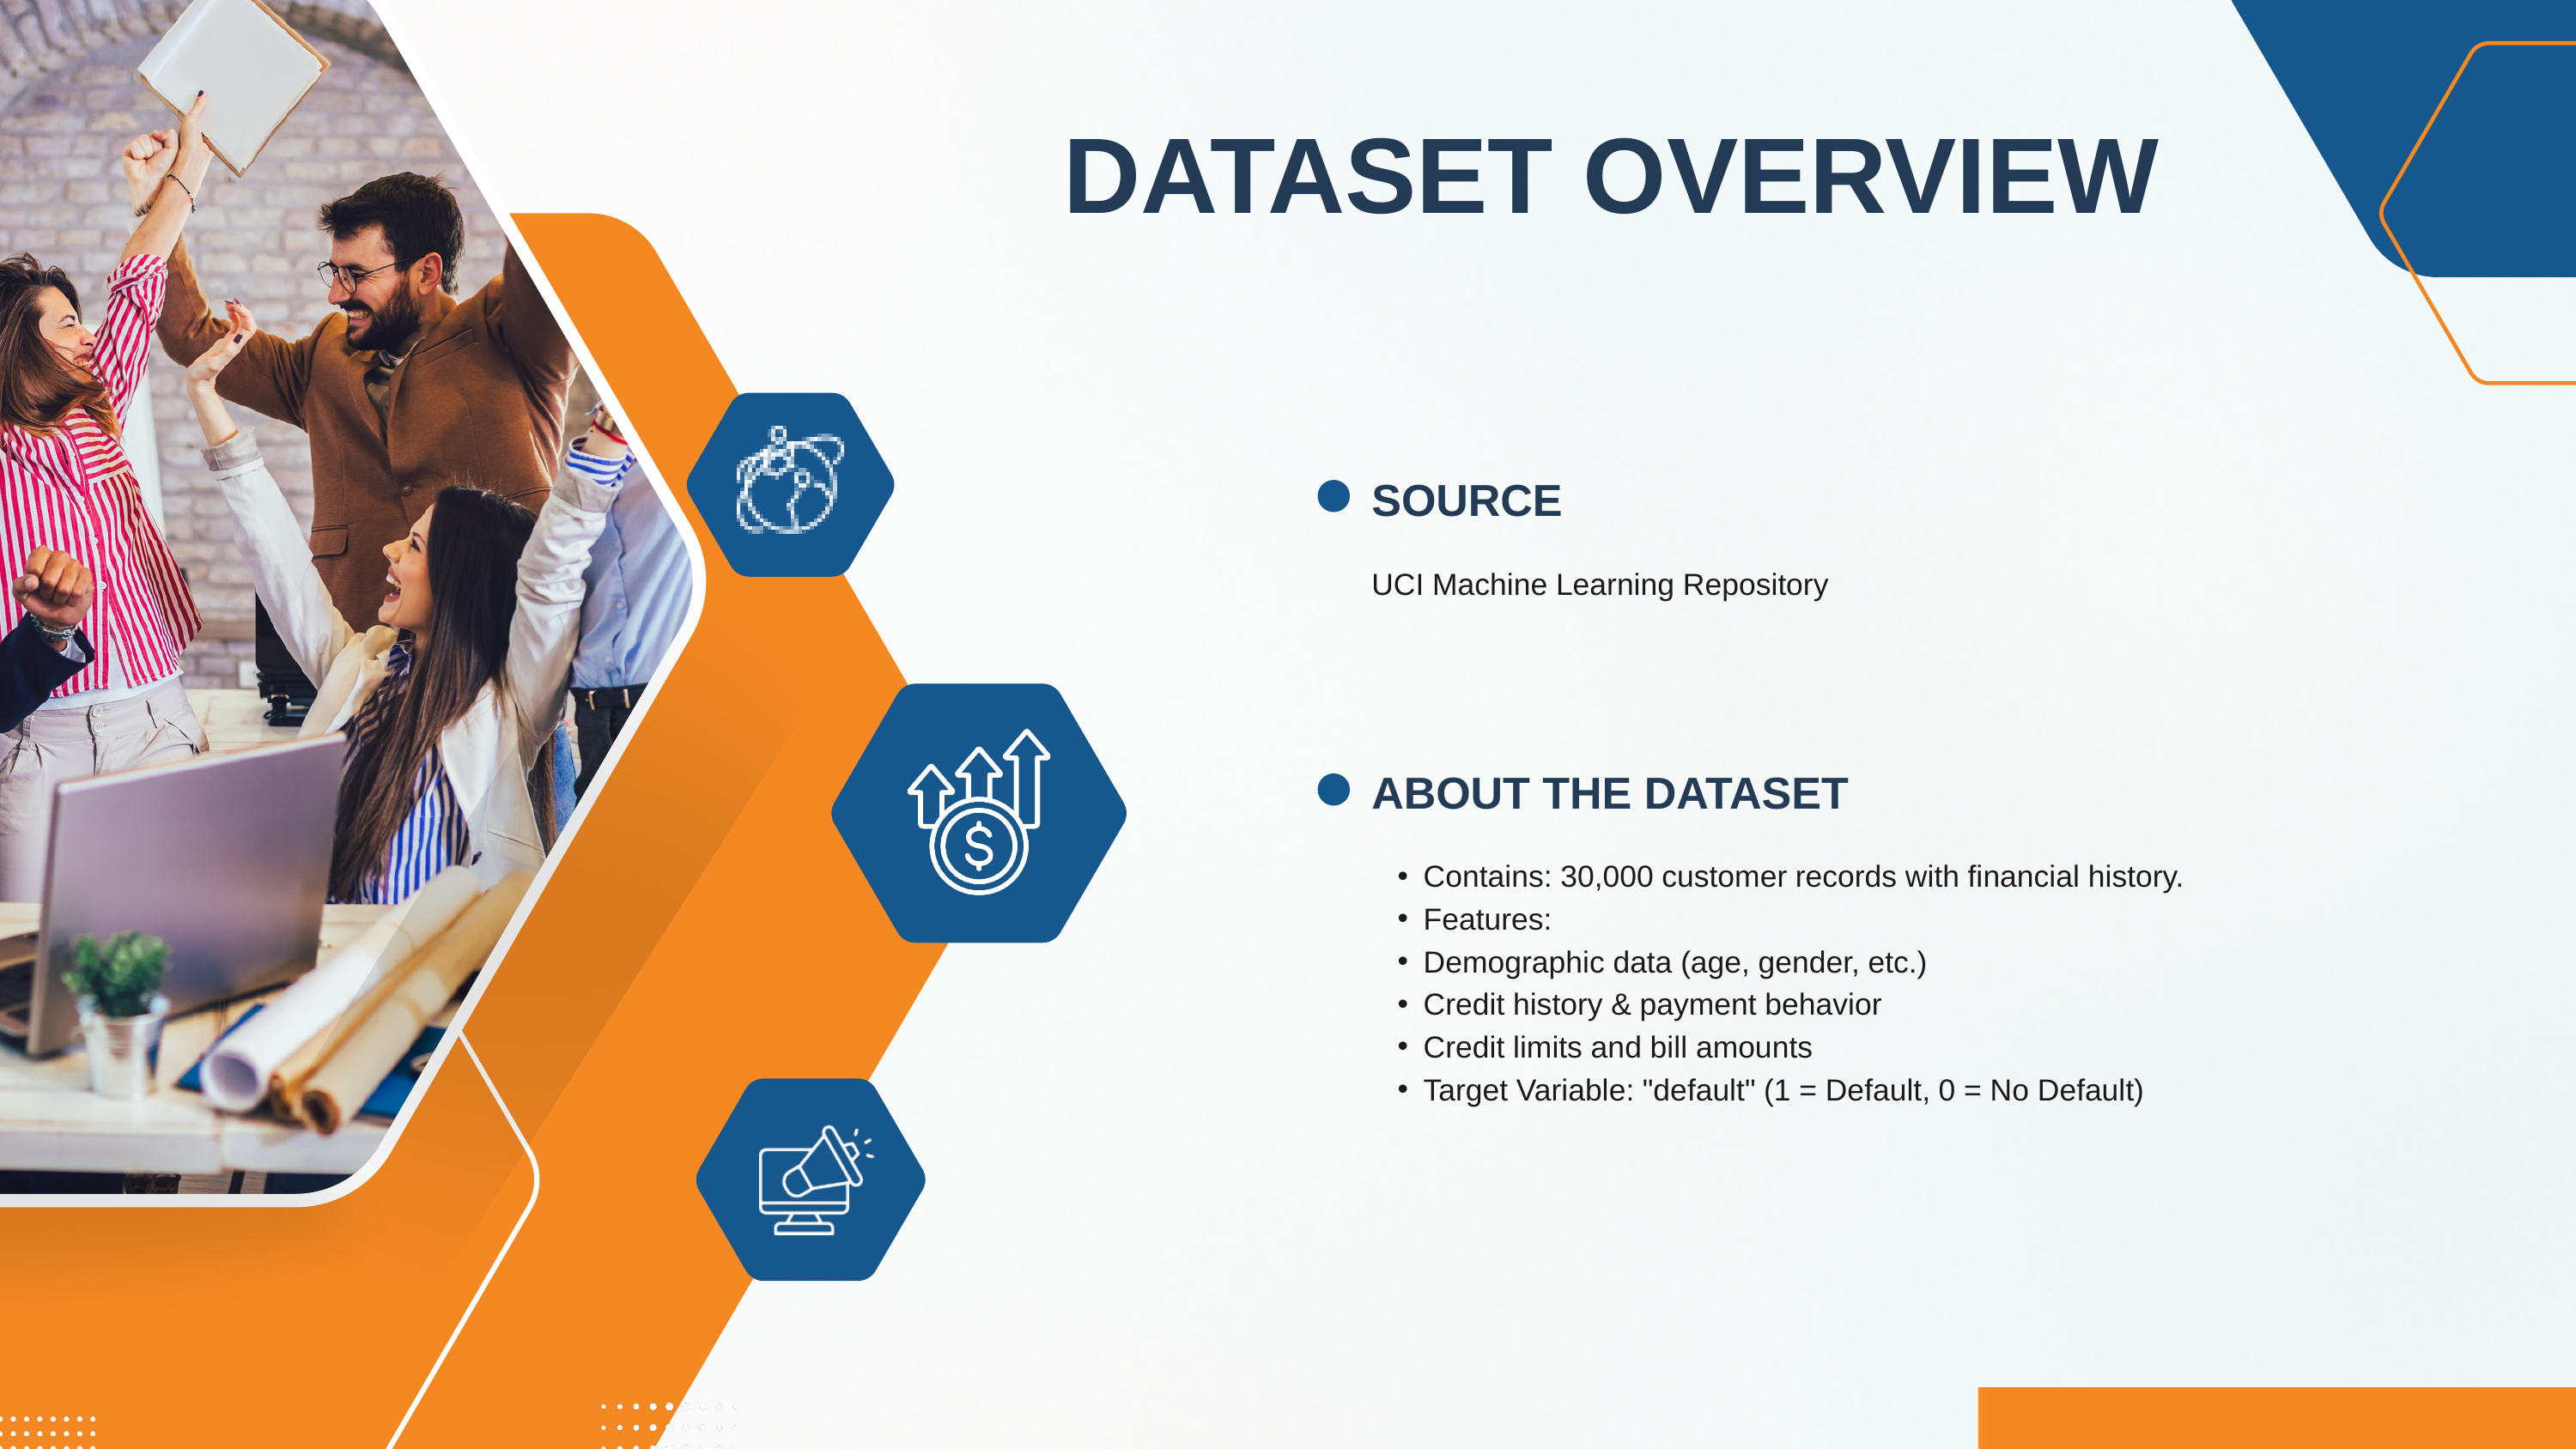

DATASET OVERVIEW

SOURCE

UCI Machine Learning Repository

ABOUT THE DATASET

Contains: 30,000 customer records with financial history.
Features:
Demographic data (age, gender, etc.)
Credit history & payment behavior
Credit limits and bill amounts
Target Variable: "default" (1 = Default, 0 = No Default)